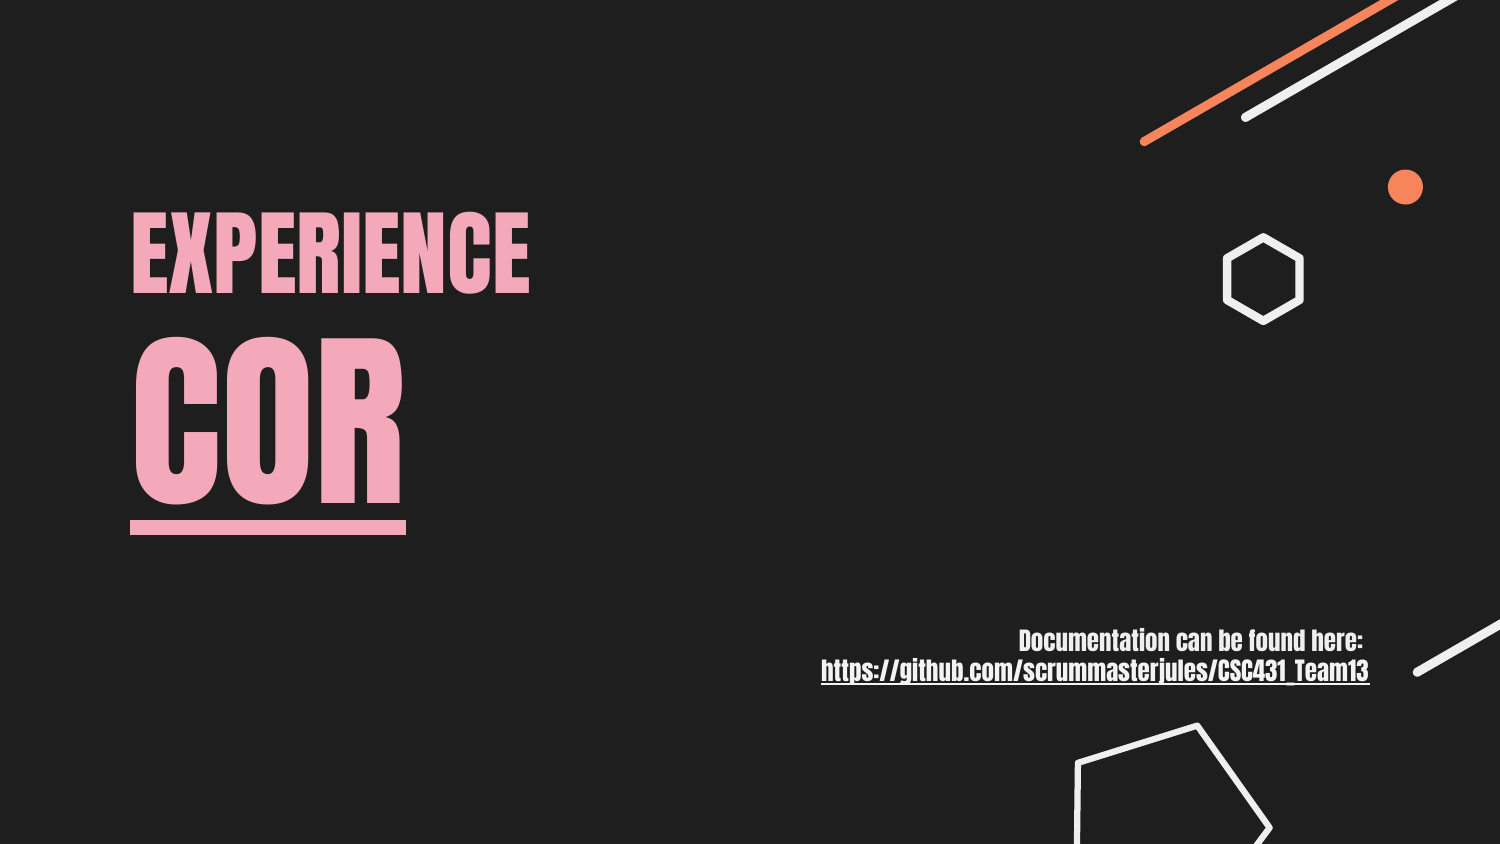

# EXPERIENCE
COR
Documentation can be found here: https://github.com/scrummasterjules/CSC431_Team13